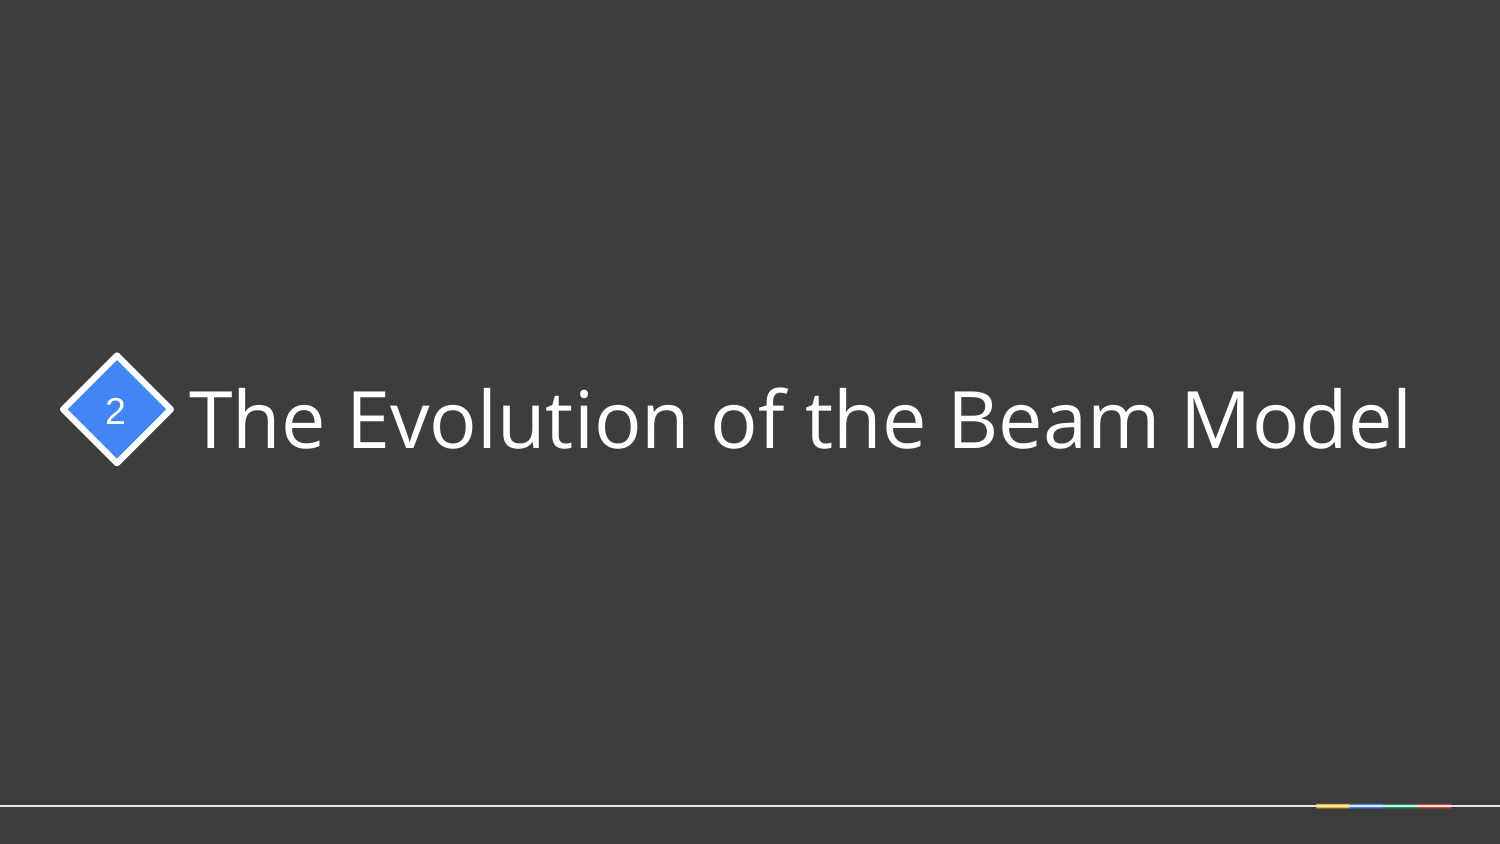

2
# The Evolution of the Beam Model